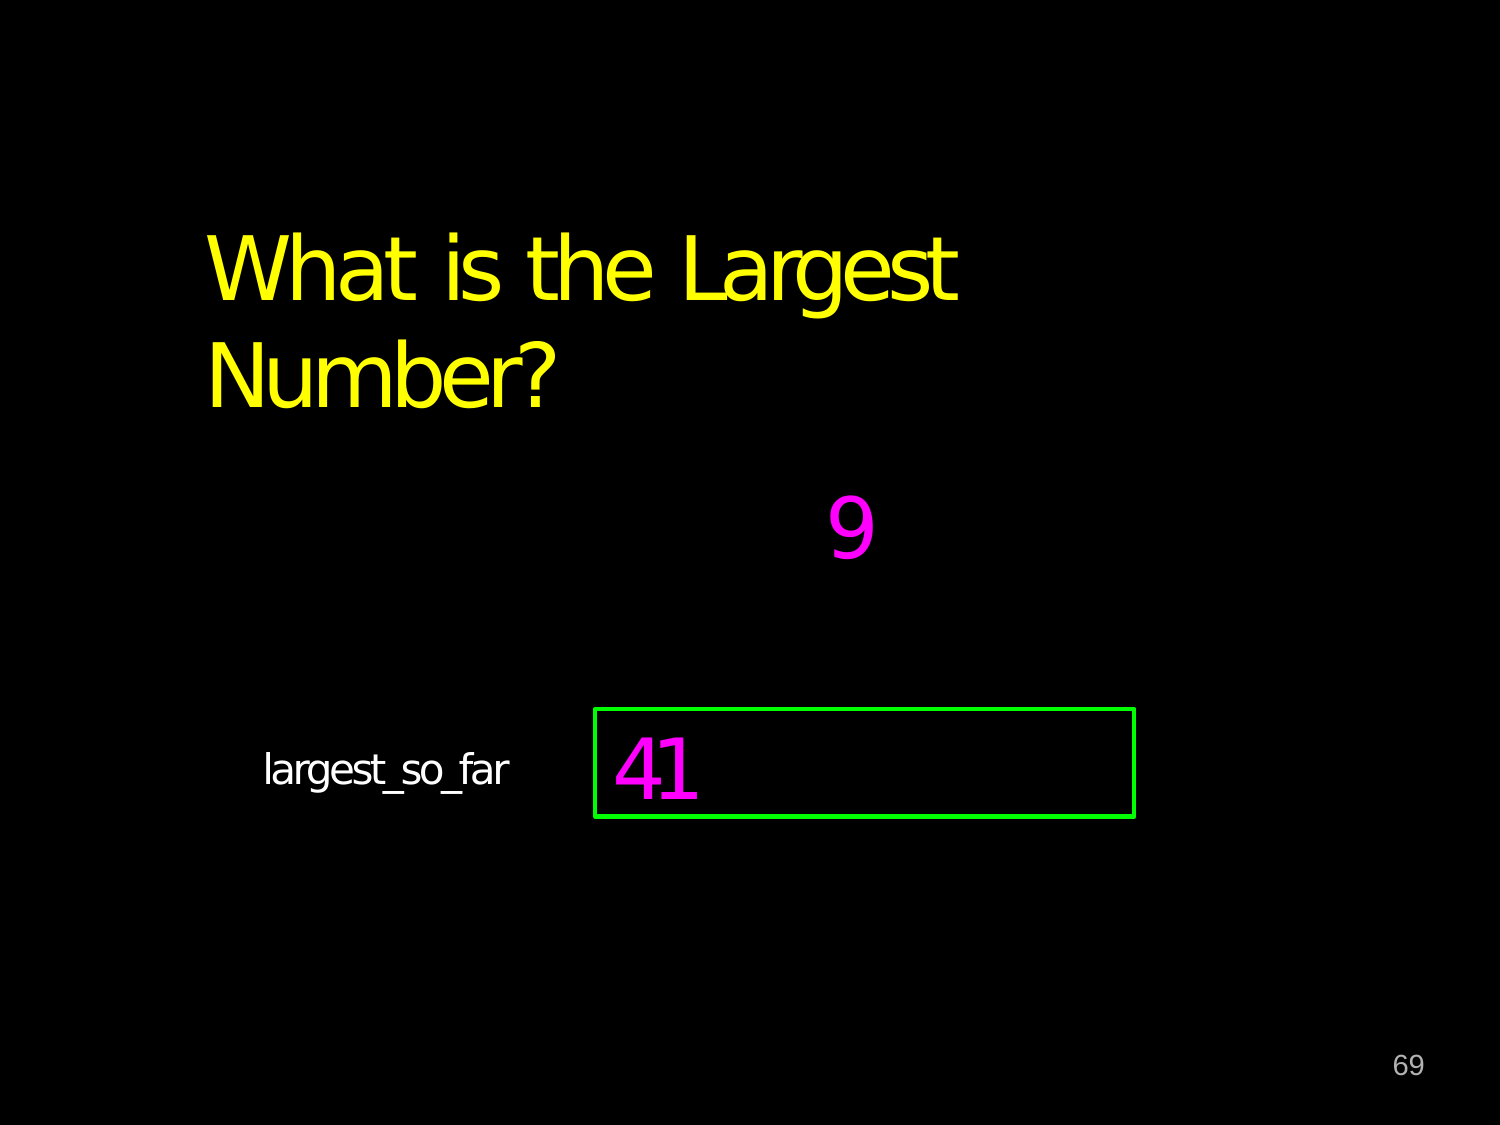

# What is the Largest Number?
9
41
largest_so_far
69